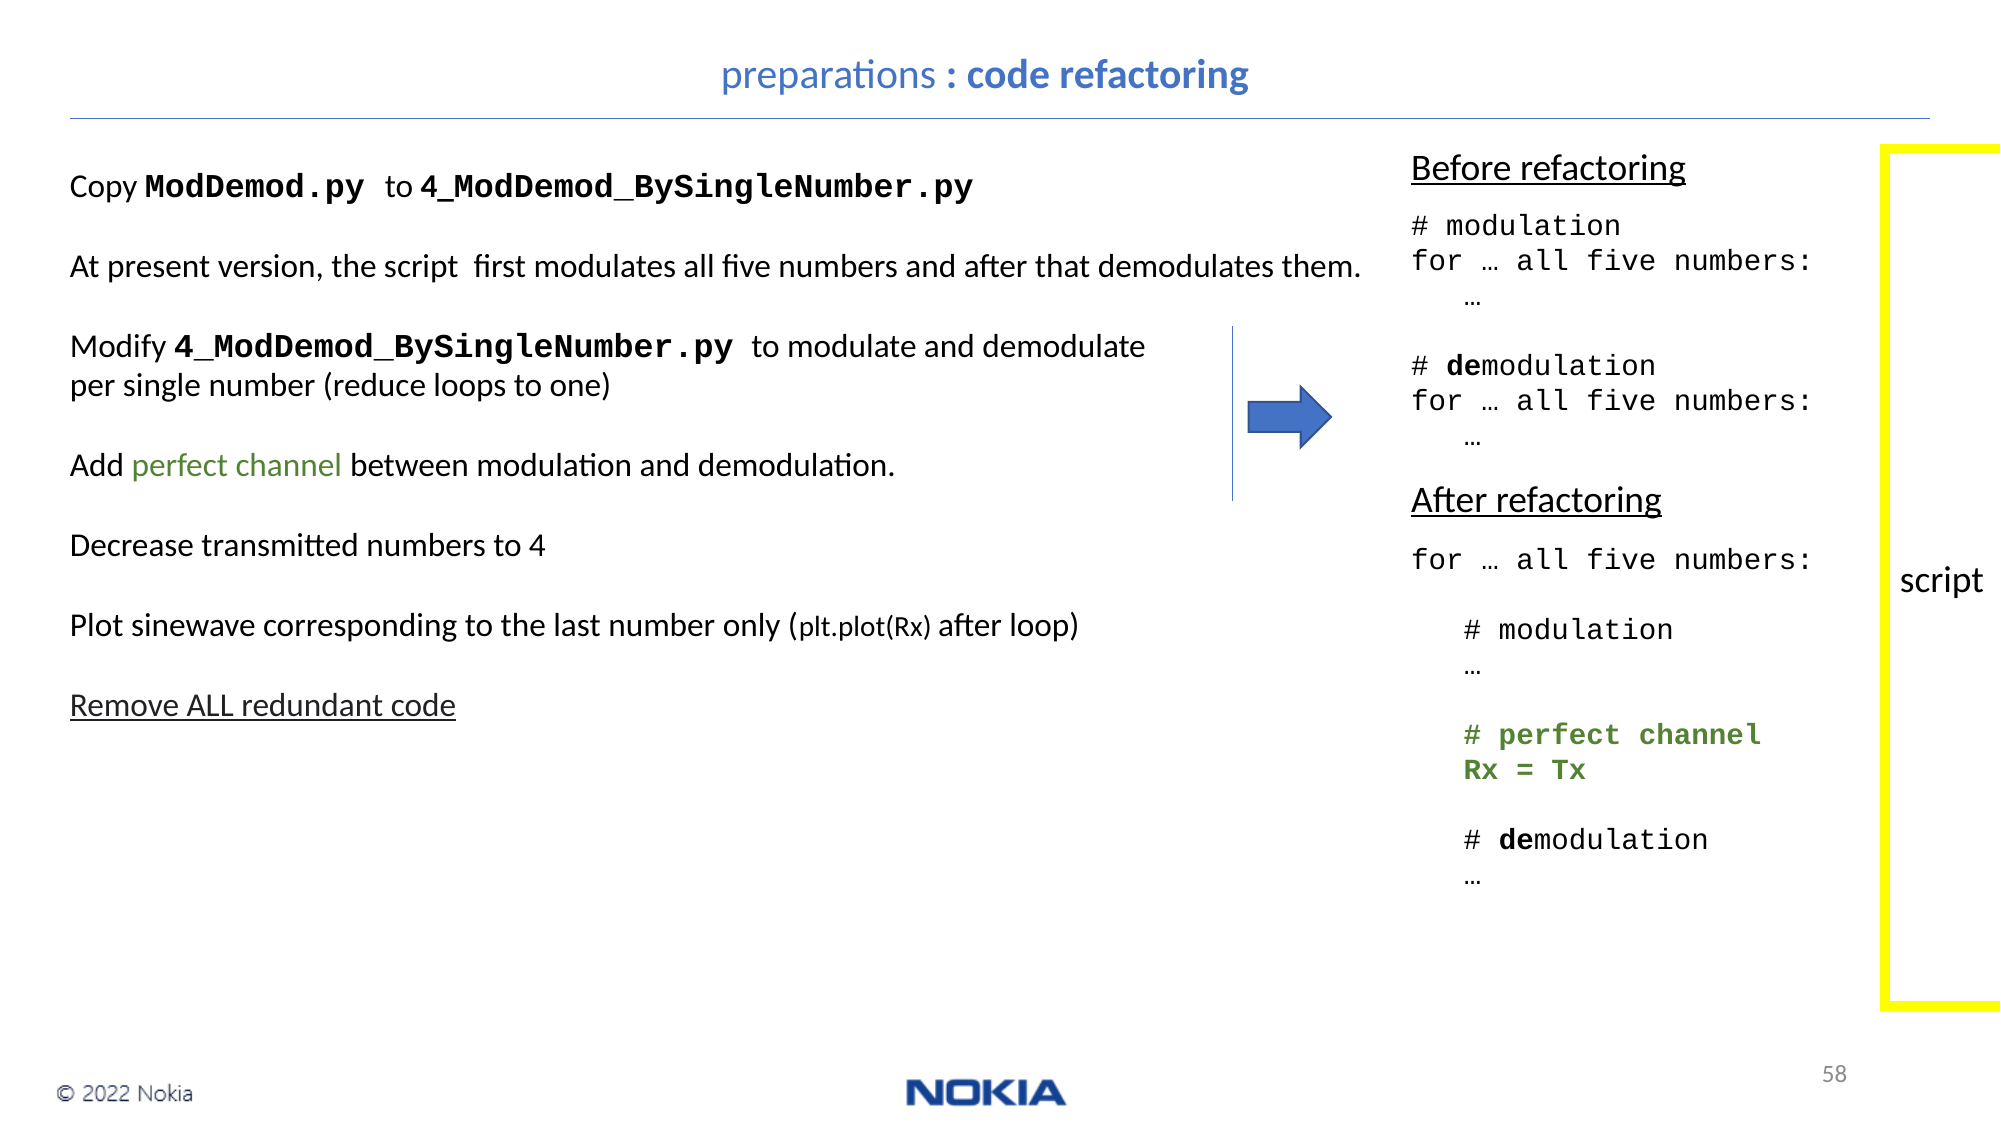

preparations : code refactoring
Before refactoring
# modulation
for … all five numbers:
   …

# demodulation
for … all five numbers:
   …
After refactoring
for … all five numbers:

   # modulation
   …

   # perfect channel
   Rx = Tx

   # demodulation
   …
script
Copy ModDemod.py to 4_ModDemod_BySingleNumber.py

At present version, the script  first modulates all five numbers and after that demodulates them.

Modify 4_ModDemod_BySingleNumber.py to modulate and demodulate
per single number (reduce loops to one)

Add perfect channel between modulation and demodulation.

Decrease transmitted numbers to 4

Plot sinewave corresponding to the last number only (plt.plot(Rx) after loop)

Remove ALL redundant code

58